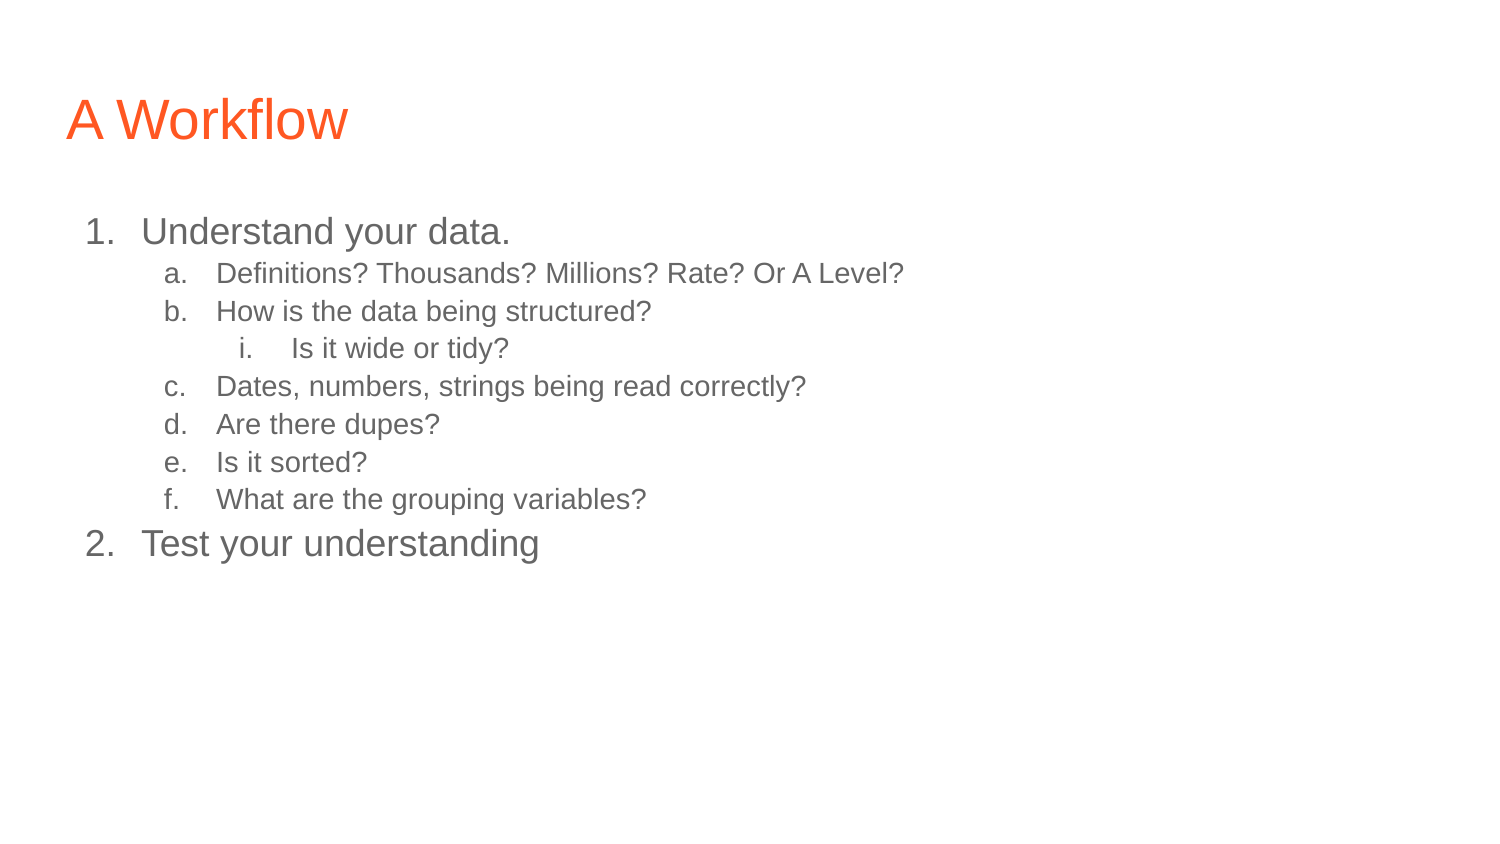

# A Workflow
Understand your data.
Definitions? Thousands? Millions? Rate? Or A Level?
How is the data being structured?
Is it wide or tidy?
Dates, numbers, strings being read correctly?
Are there dupes?
Is it sorted?
What are the grouping variables?
Test your understanding